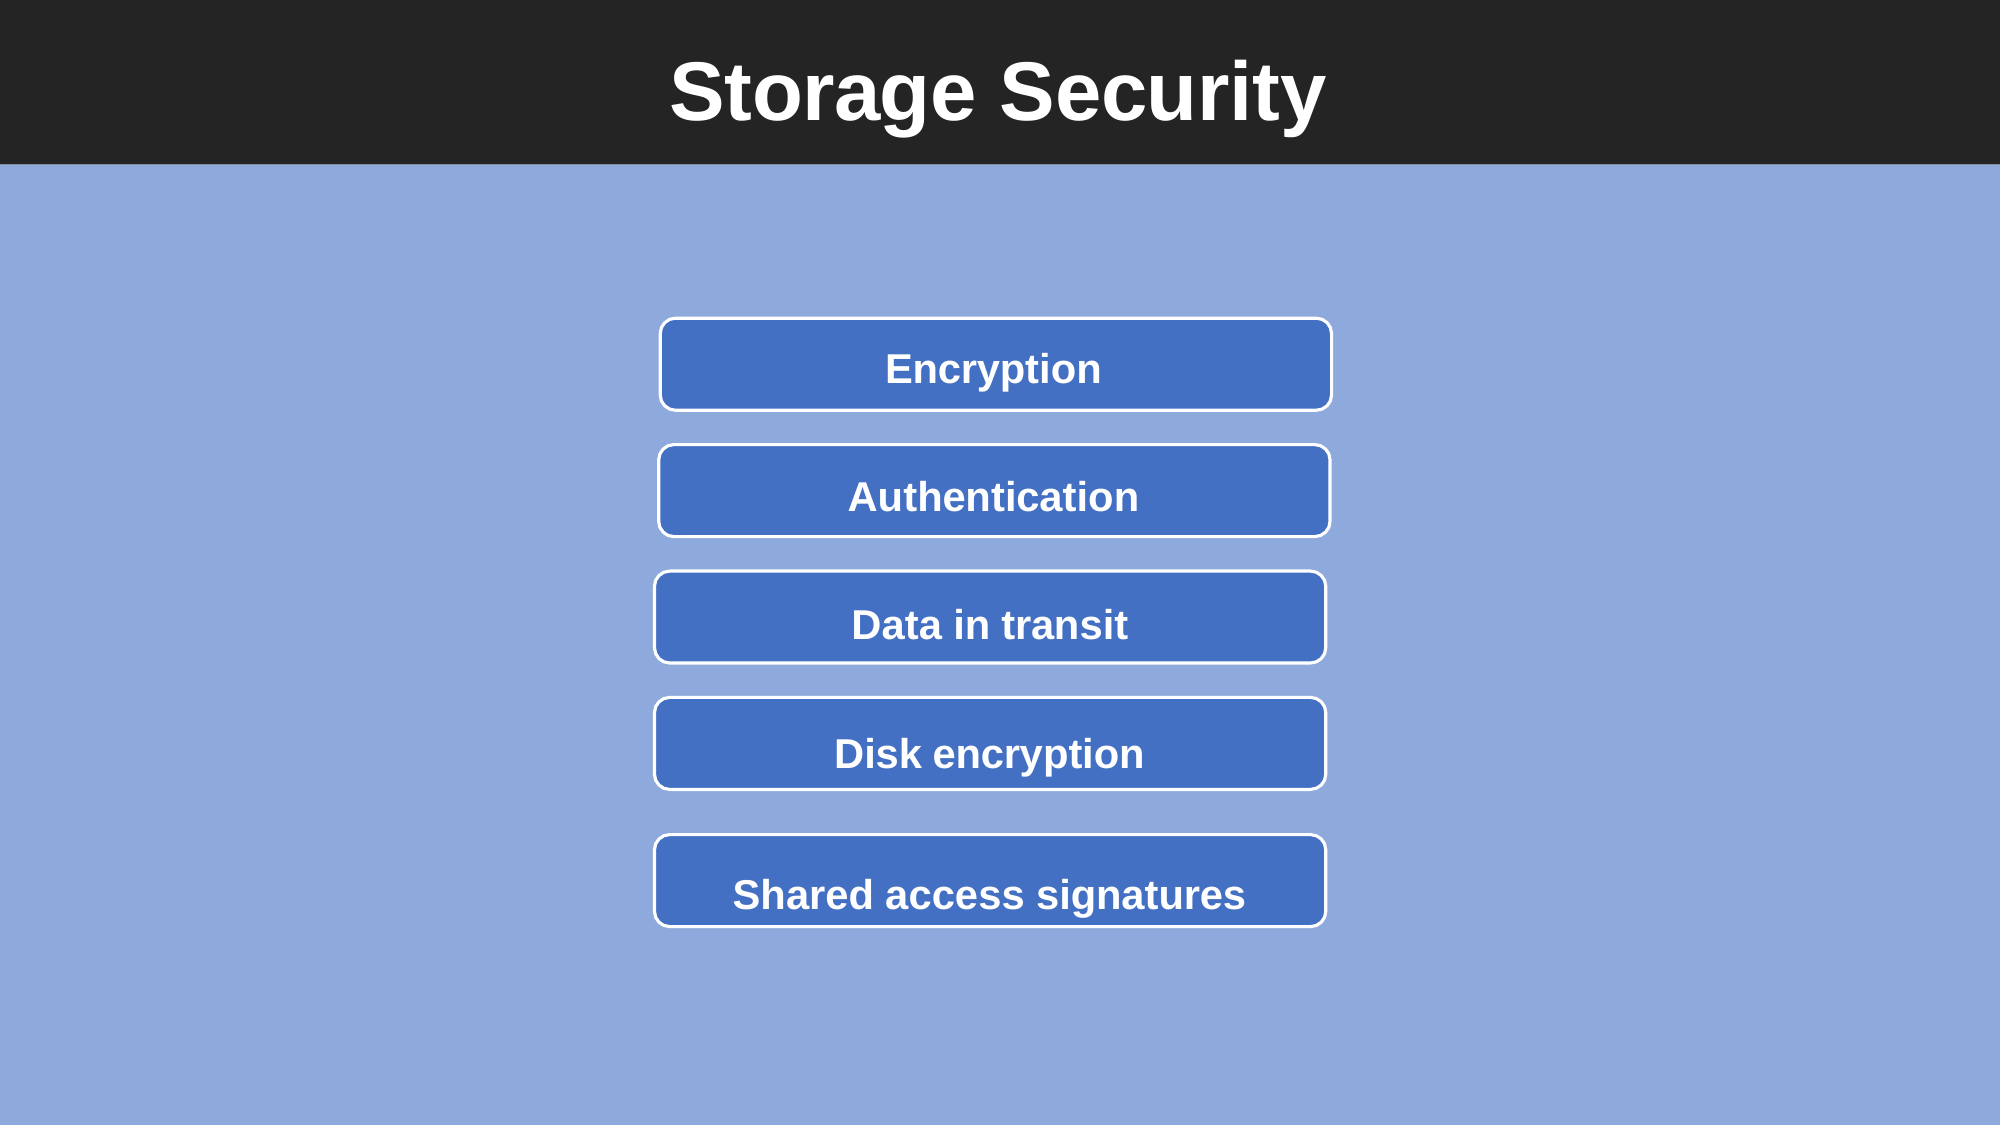

# Storage Security

Encryption

Authentication

Data in transit

Disk encryption

Shared access signatures